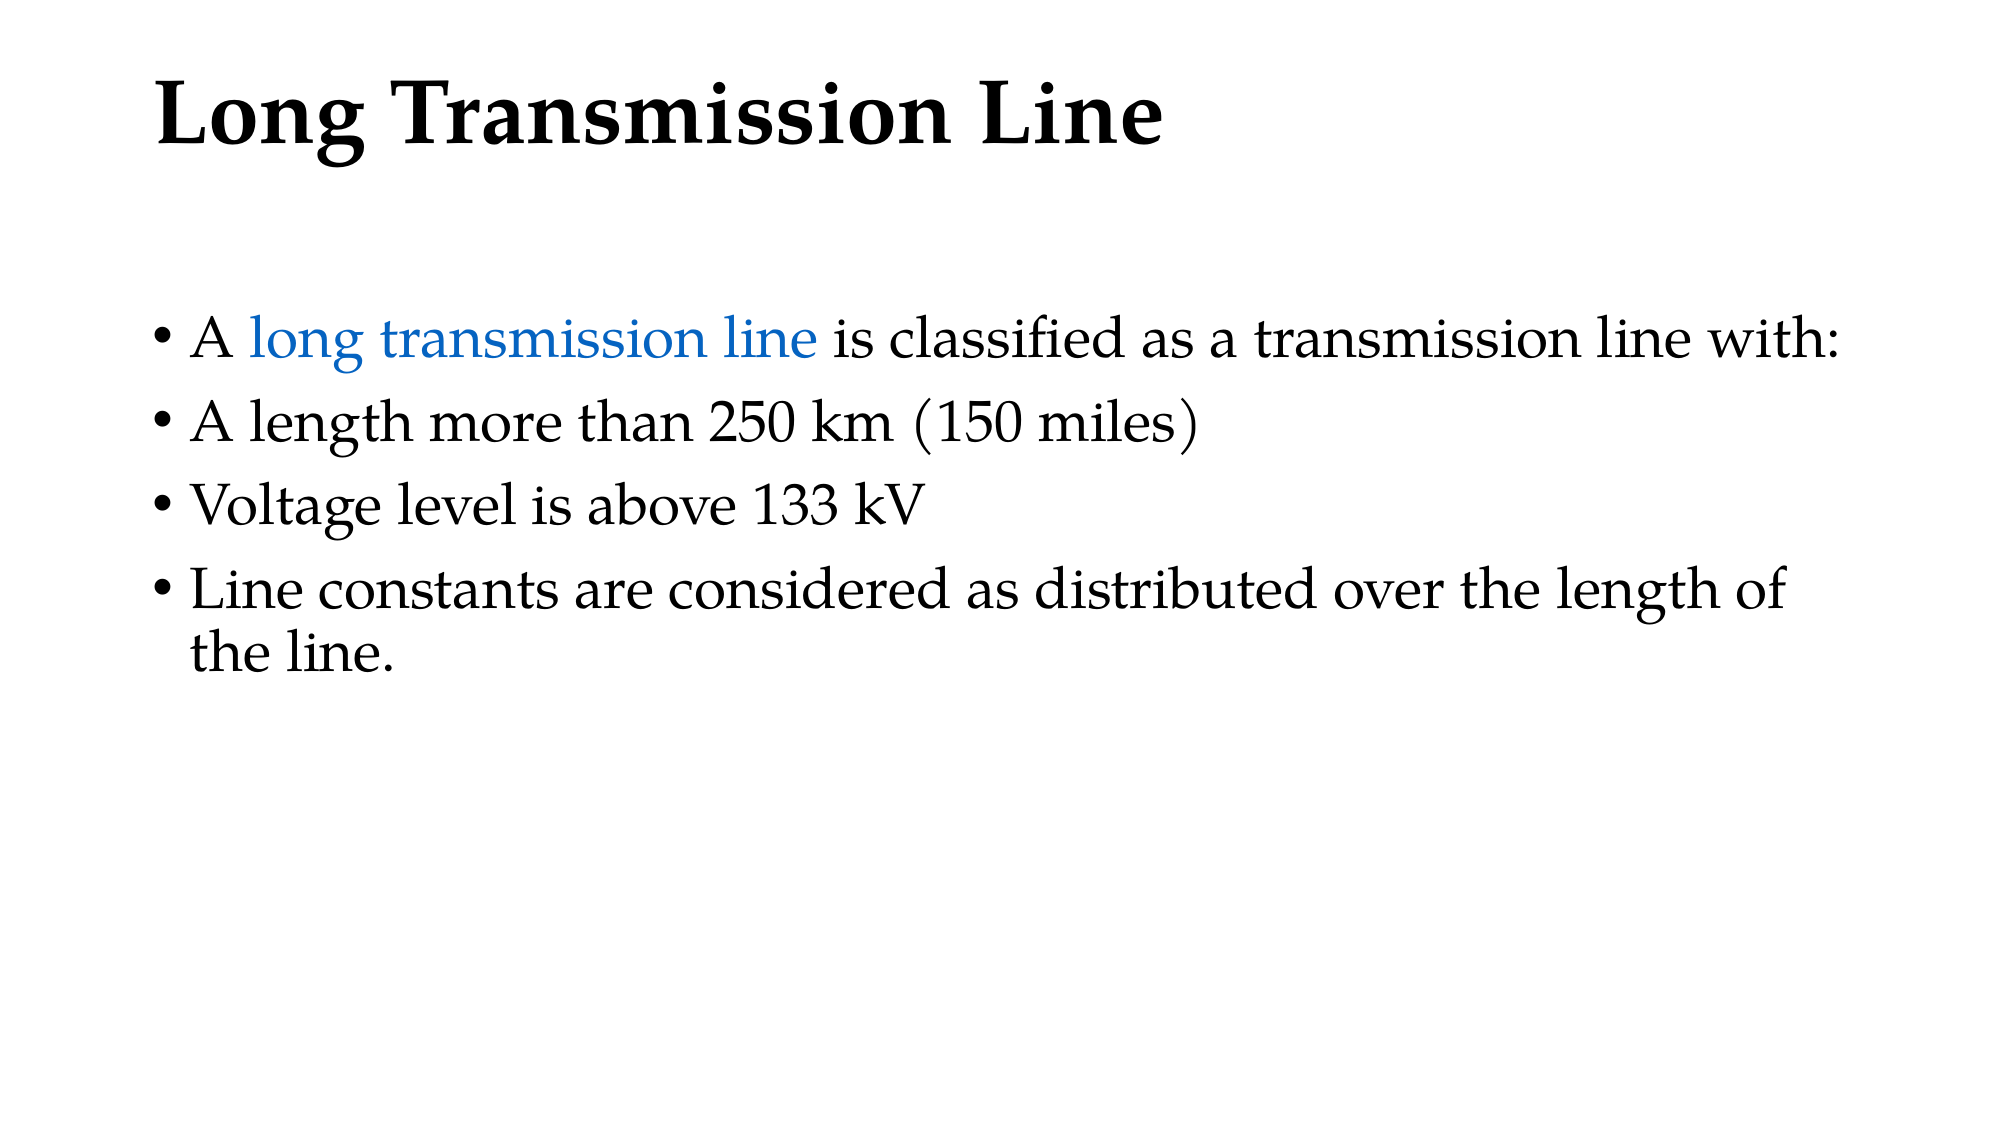

# Long Transmission Line
A long transmission line is classified as a transmission line with:
A length more than 250 km (150 miles)
Voltage level is above 133 kV
Line constants are considered as distributed over the length of the line.